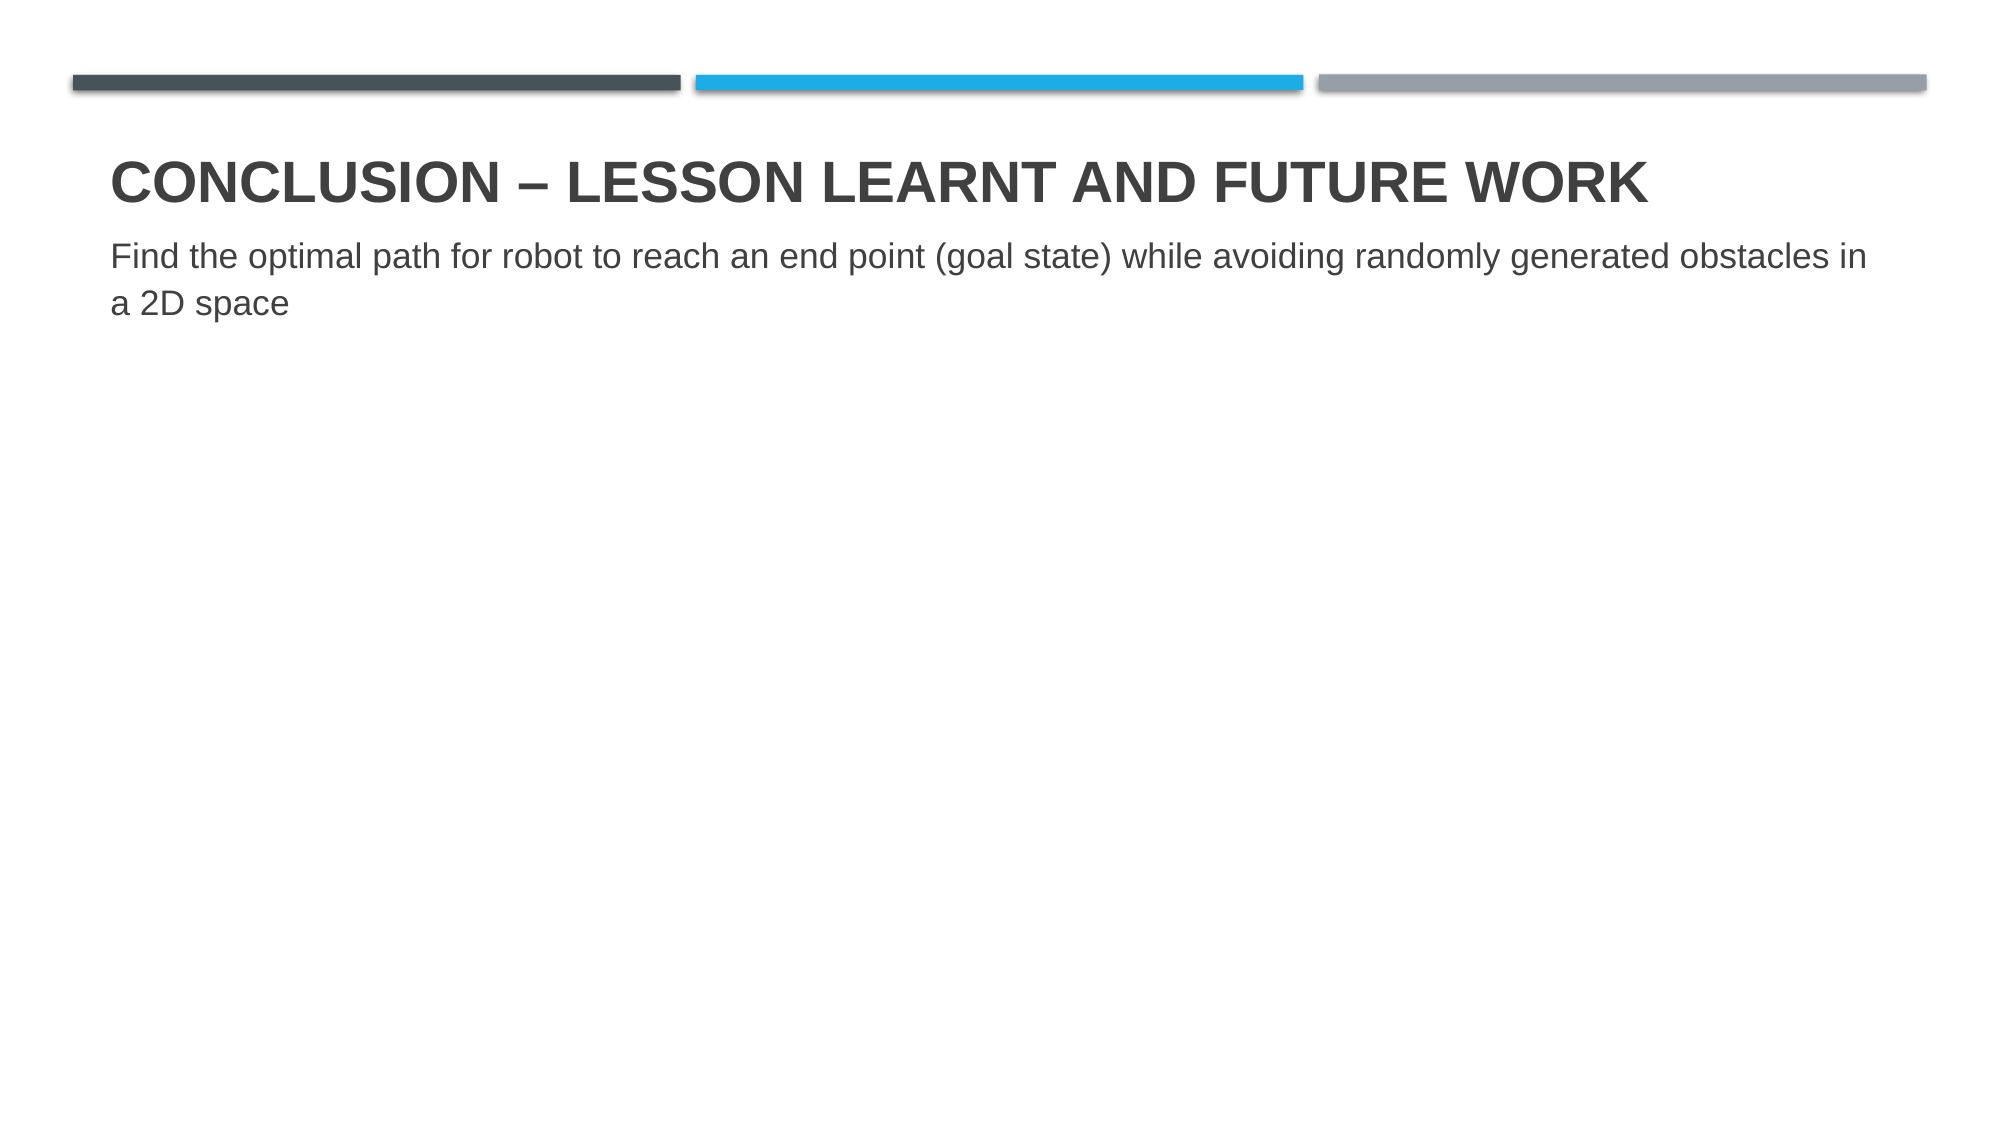

# Conclusion – Lesson Learnt and future work
Find the optimal path for robot to reach an end point (goal state) while avoiding randomly generated obstacles in a 2D space